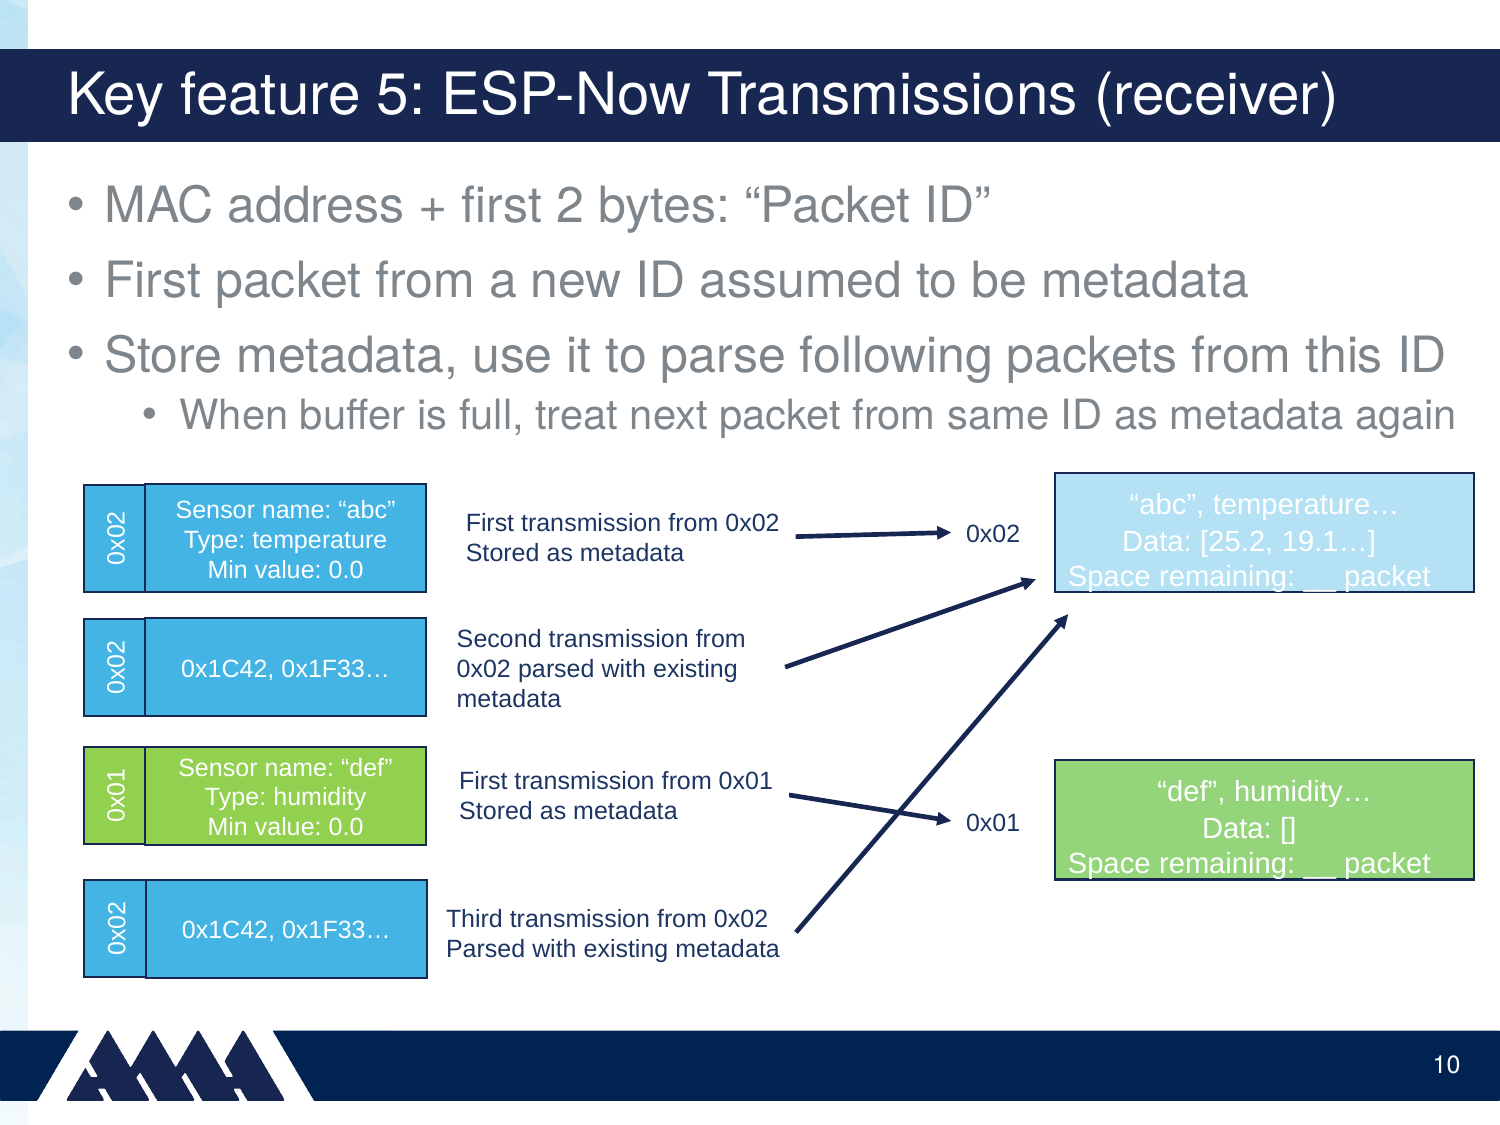

# Key feature 5: ESP-Now Transmissions (receiver)
MAC address + first 2 bytes: “Packet ID”
First packet from a new ID assumed to be metadata
Store metadata, use it to parse following packets from this ID
When buffer is full, treat next packet from same ID as metadata again
“abc”, temperature…

Sensor name: “abc”
Type: temperature
Min value: 0.0
First transmission from 0x02
Stored as metadata
0x02
0x02
Data: [25.2, 19.1…]
Space remaining: __ packet
Second transmission from 0x02 parsed with existing metadata
0x1C42, 0x1F33…
0x02
Sensor name: “def”
Type: humidity
Min value: 0.0
First transmission from 0x01
Stored as metadata
“def”, humidity…

0x01
0x01
Data: []
Space remaining: __ packet
0x1C42, 0x1F33…
Third transmission from 0x02
Parsed with existing metadata
0x02
10